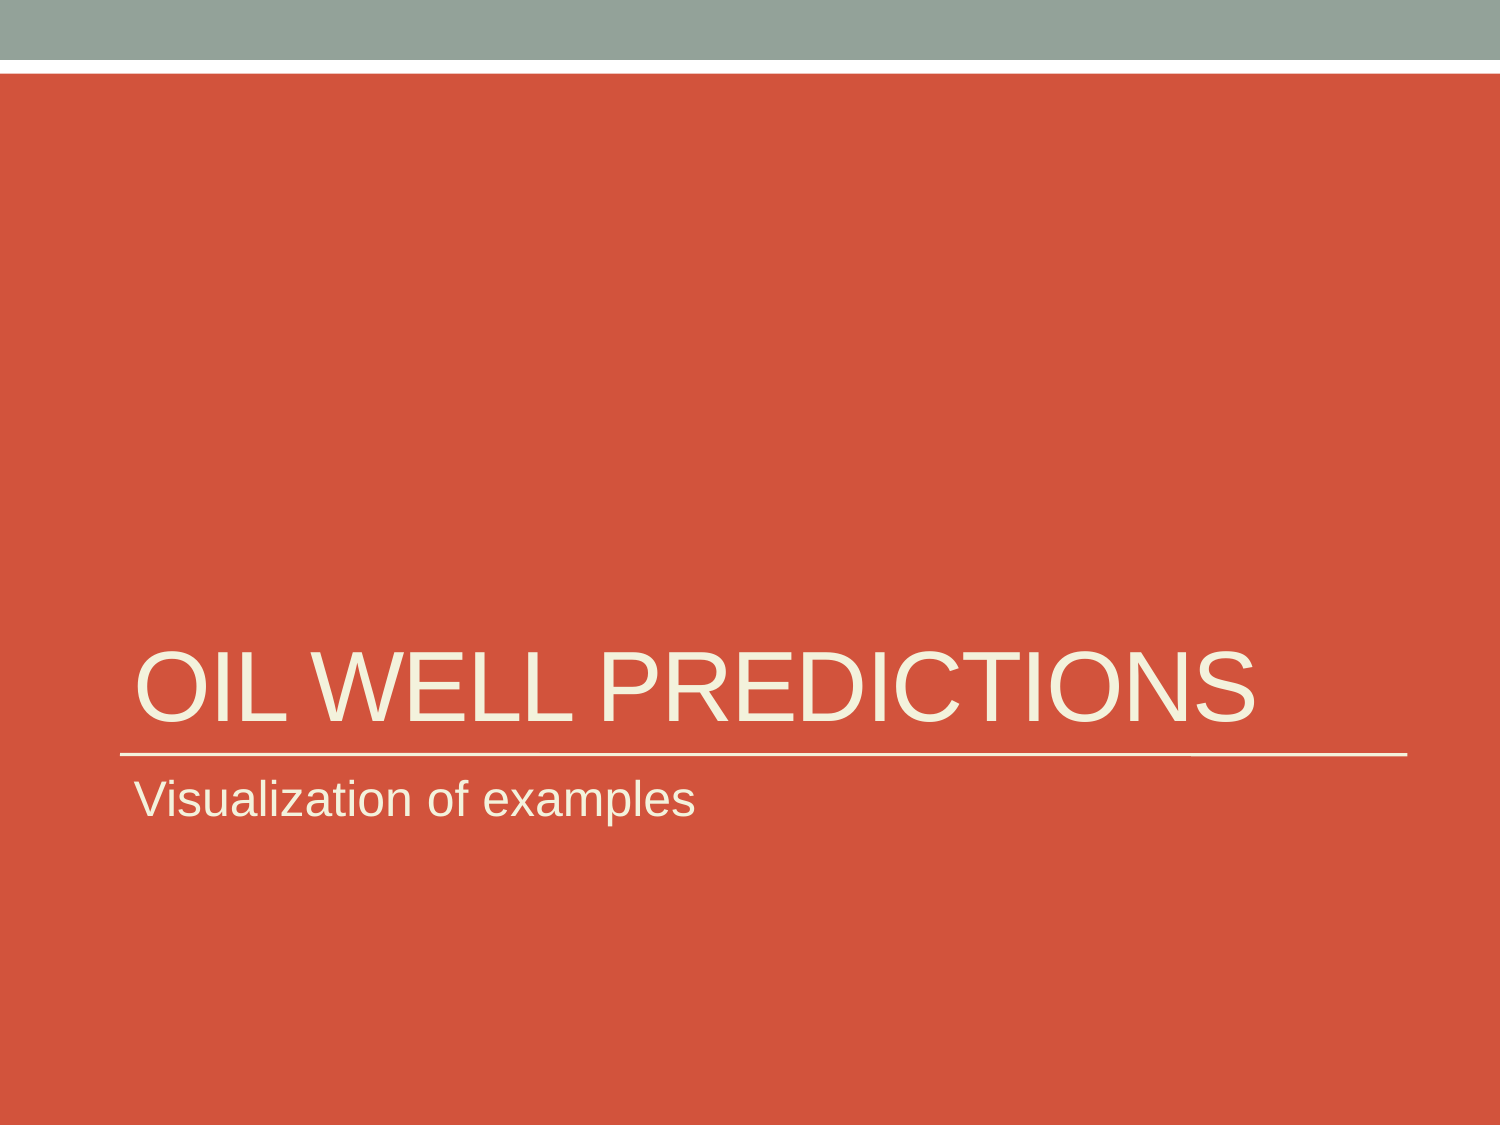

# Oil Well Predictions
Visualization of examples